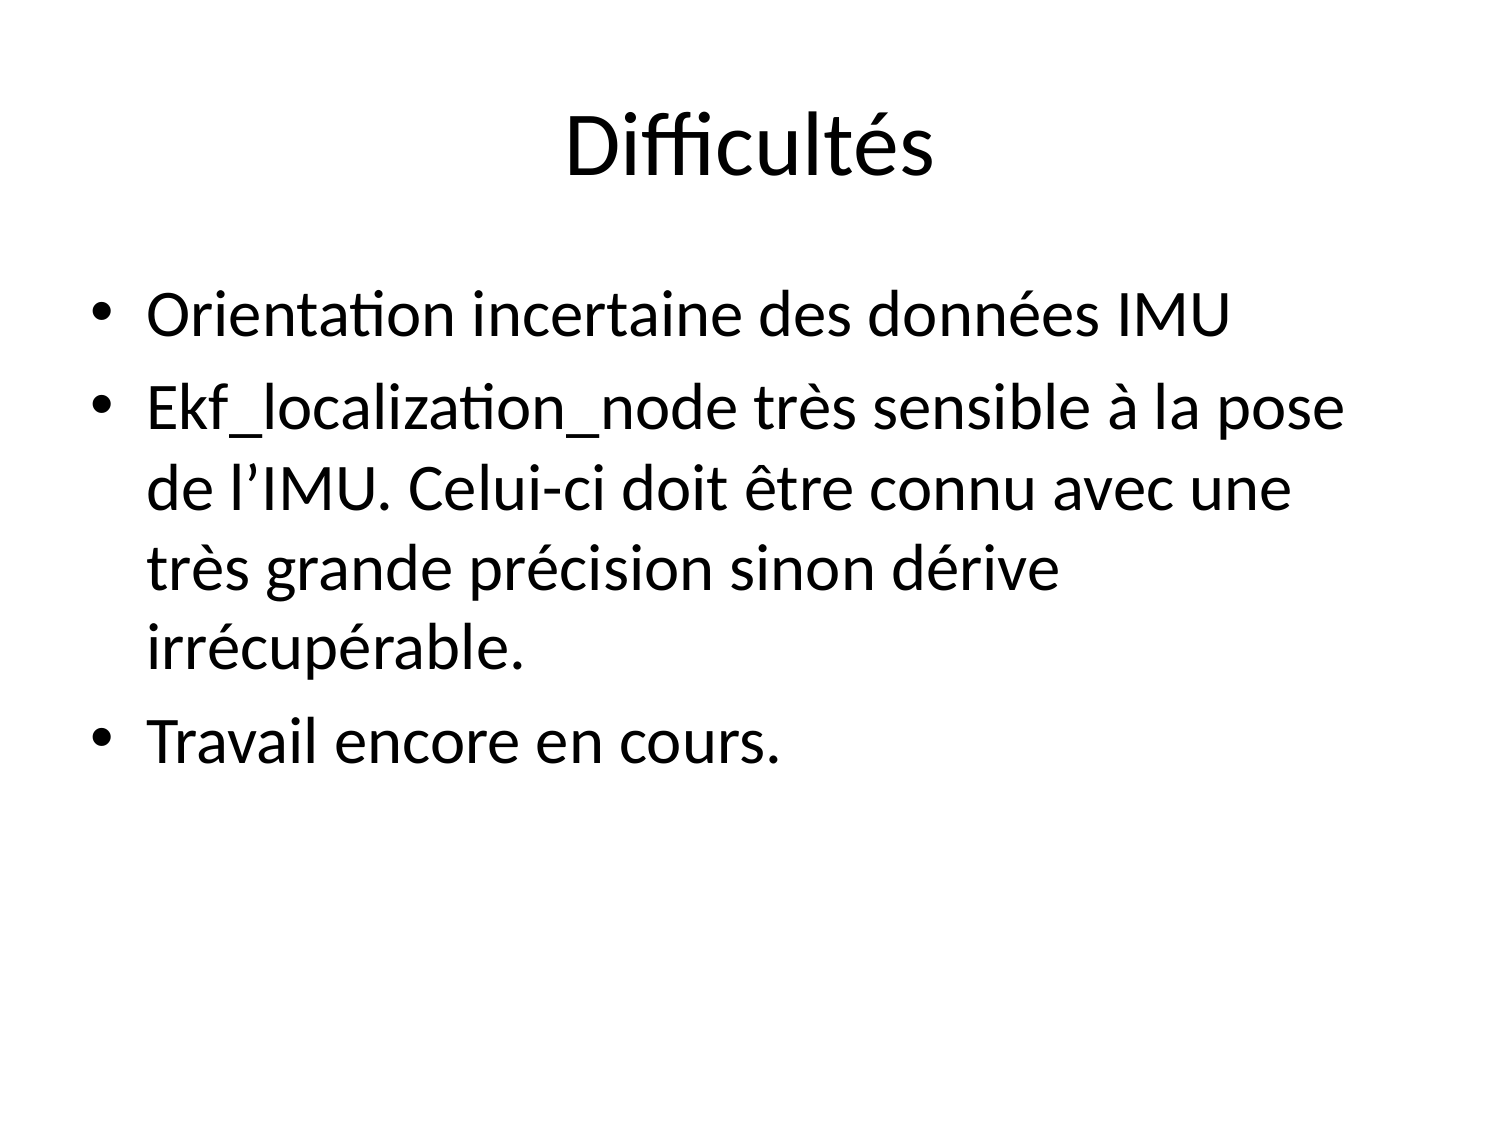

# Difficultés
Orientation incertaine des données IMU
Ekf_localization_node très sensible à la pose de l’IMU. Celui-ci doit être connu avec une très grande précision sinon dérive irrécupérable.
Travail encore en cours.